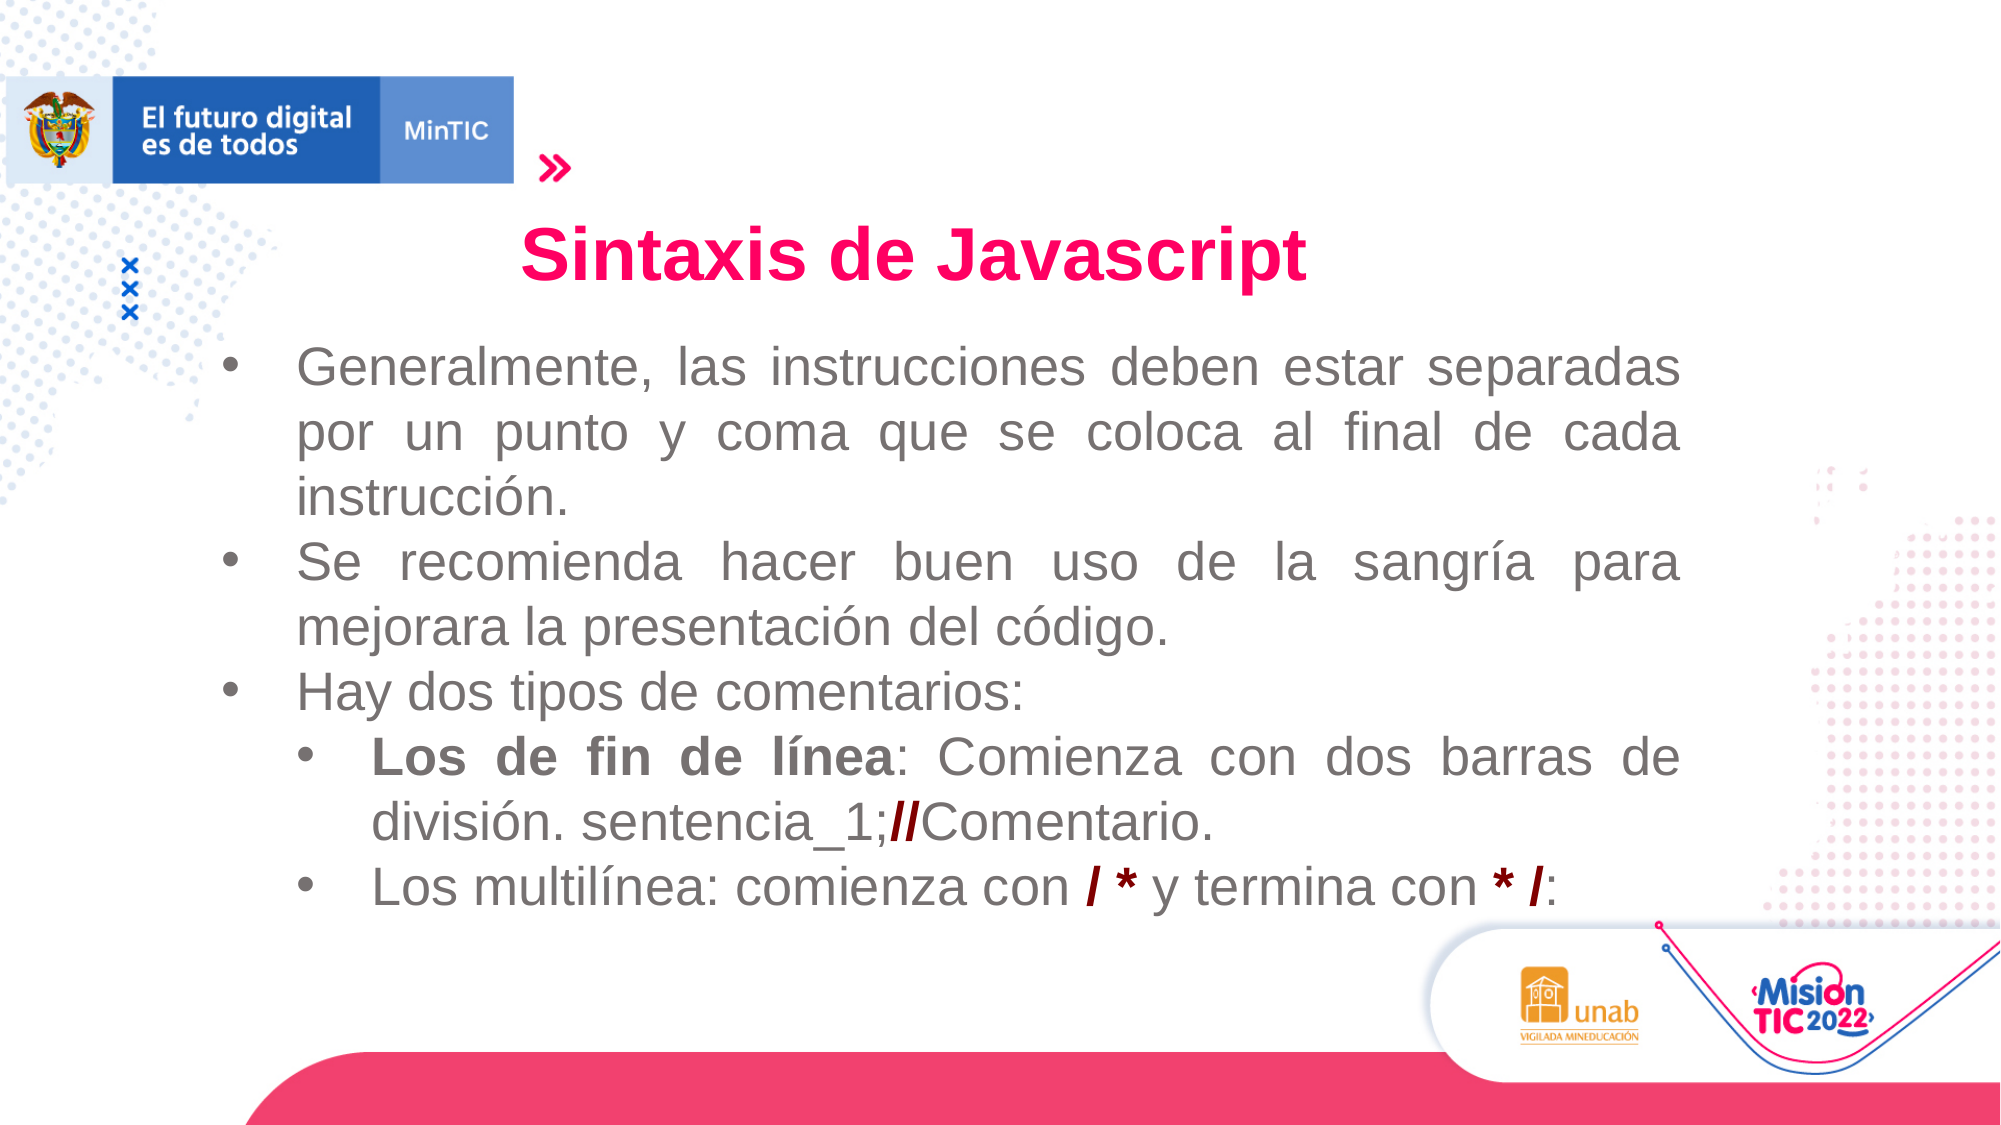

Sintaxis de Javascript
Generalmente, las instrucciones deben estar separadas por un punto y coma que se coloca al final de cada instrucción.
Se recomienda hacer buen uso de la sangría para mejorara la presentación del código.
Hay dos tipos de comentarios:
Los de fin de línea: Comienza con dos barras de división. sentencia_1;//Comentario.
Los multilínea: comienza con / * y termina con * /: